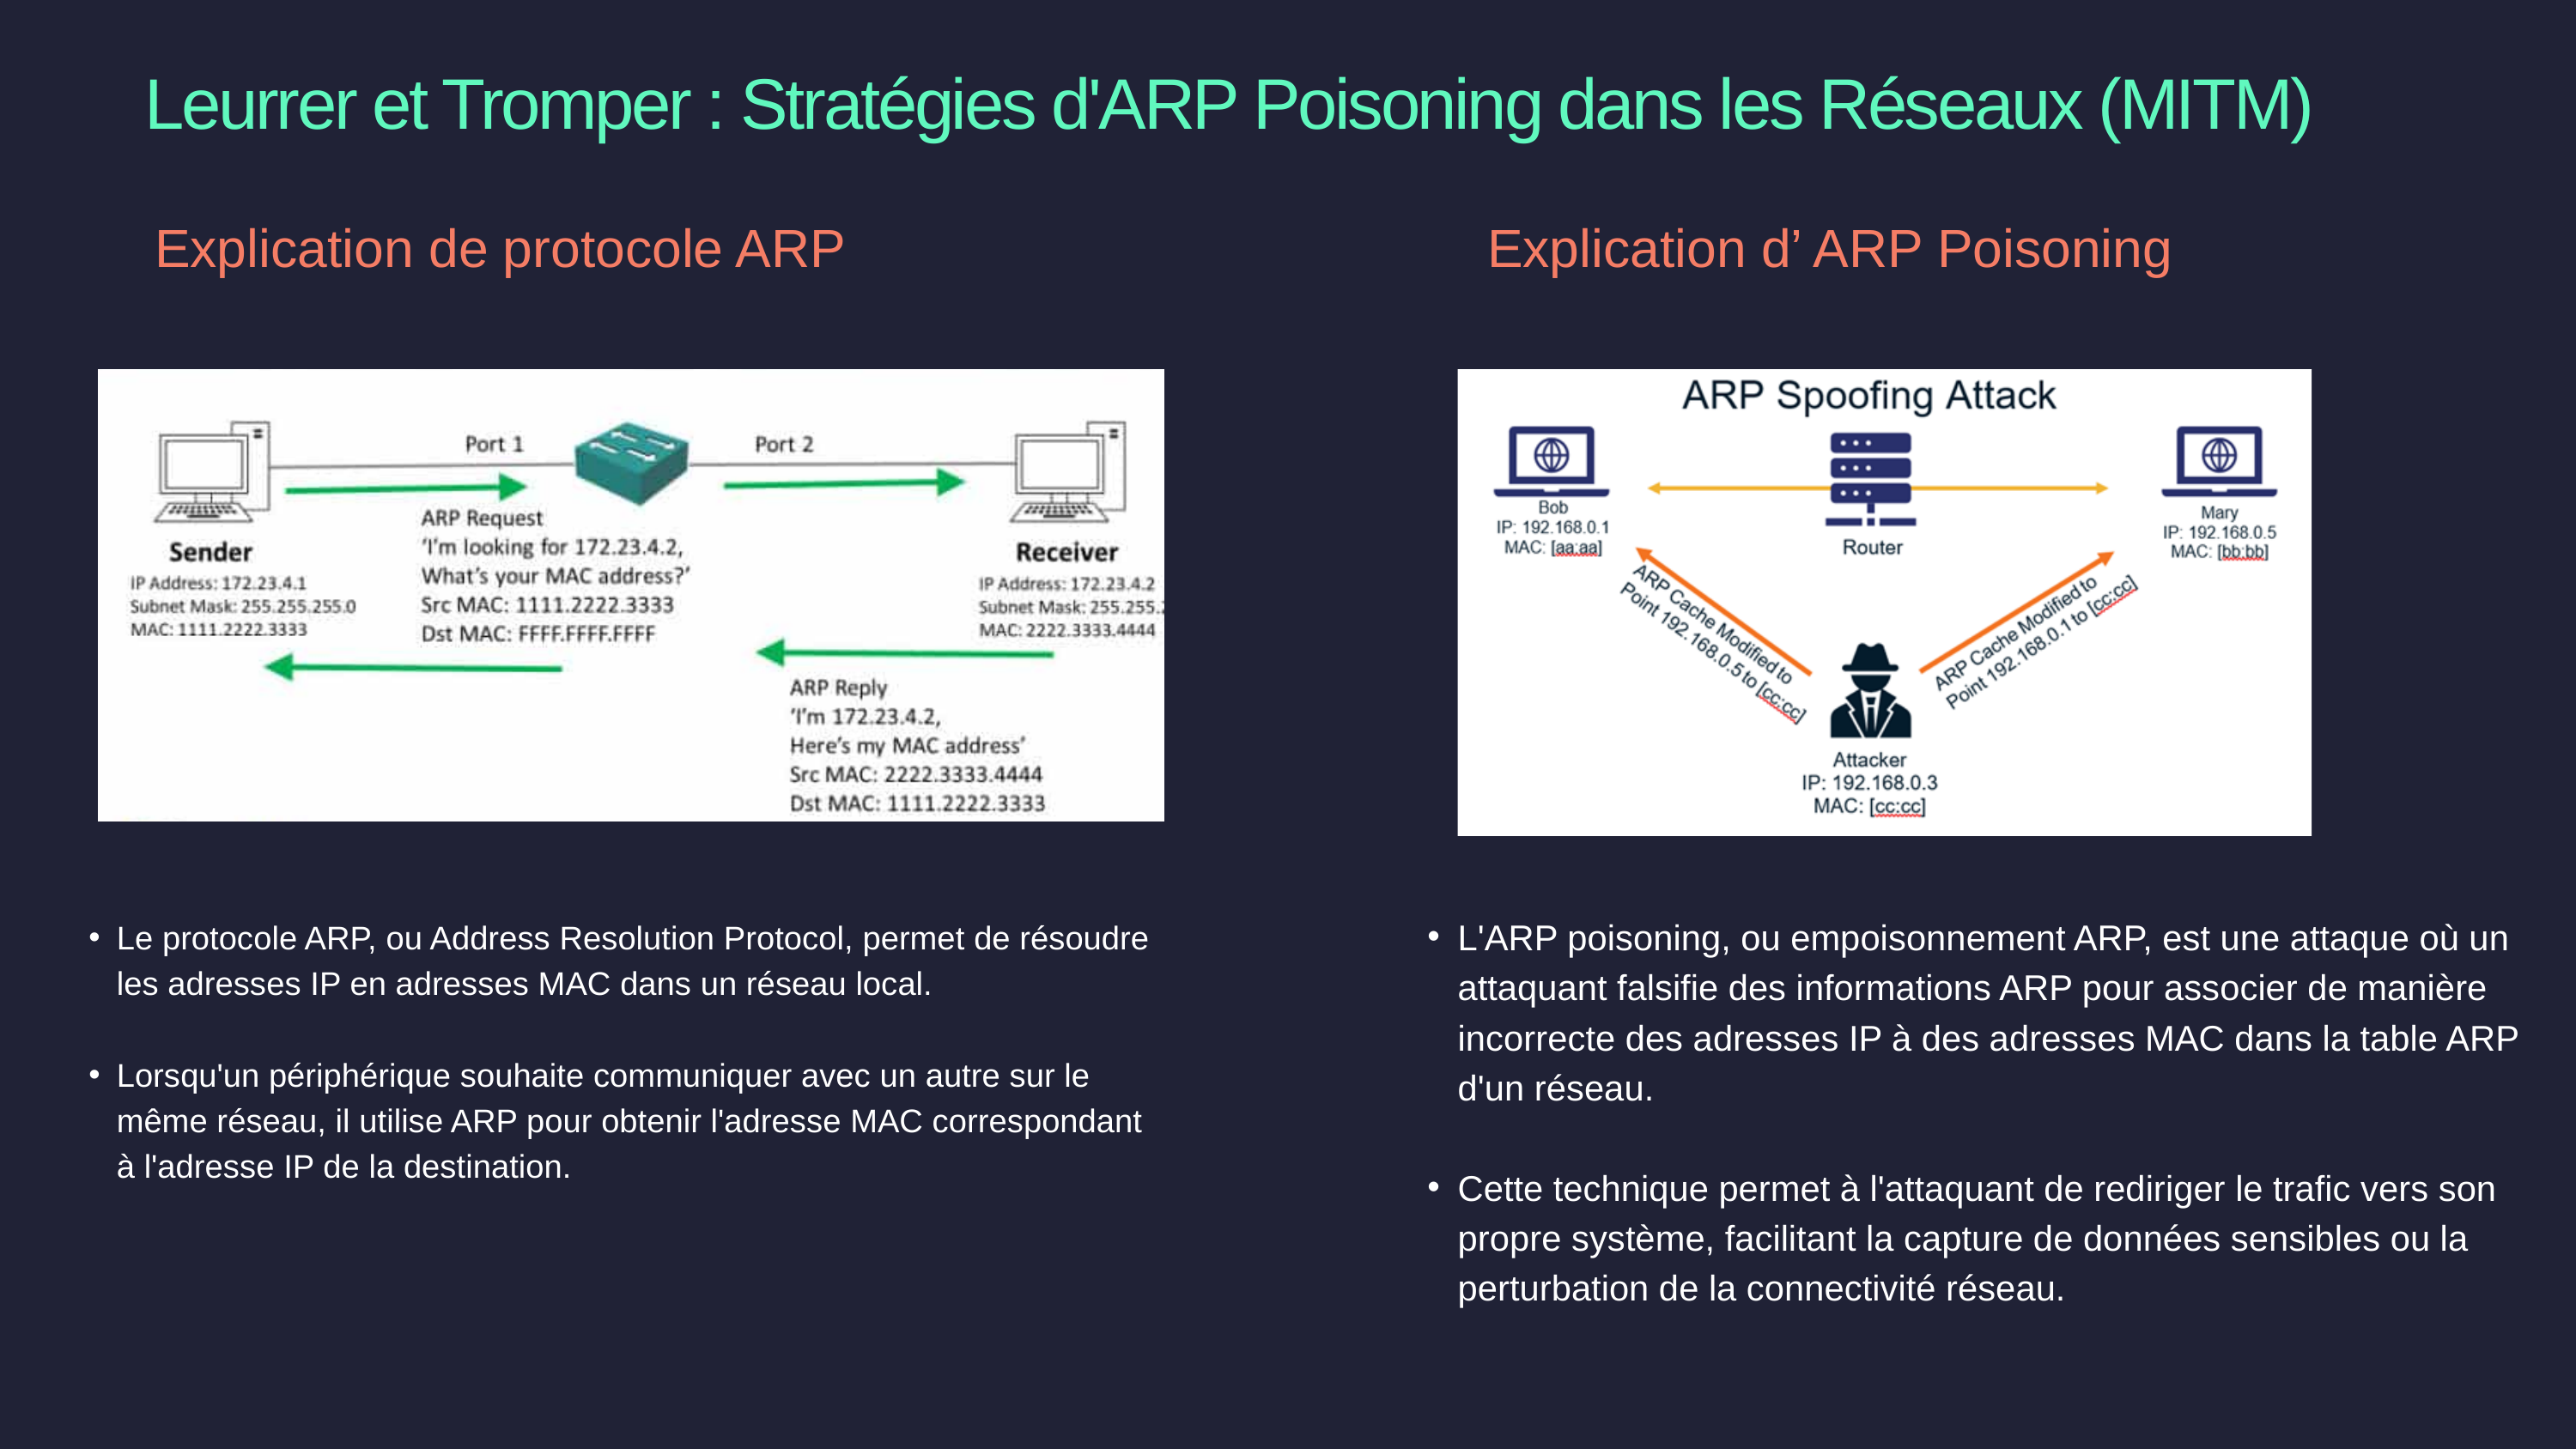

Leurrer et Tromper : Stratégies d'ARP Poisoning dans les Réseaux (MITM)
Explication de protocole ARP
Explication d’ ARP Poisoning

L'ARP poisoning, ou empoisonnement ARP, est une attaque où un attaquant falsifie des informations ARP pour associer de manière incorrecte des adresses IP à des adresses MAC dans la table ARP d'un réseau.

Cette technique permet à l'attaquant de rediriger le trafic vers son propre système, facilitant la capture de données sensibles ou la perturbation de la connectivité réseau.

Le protocole ARP, ou Address Resolution Protocol, permet de résoudre les adresses IP en adresses MAC dans un réseau local.

Lorsqu'un périphérique souhaite communiquer avec un autre sur le même réseau, il utilise ARP pour obtenir l'adresse MAC correspondant à l'adresse IP de la destination.